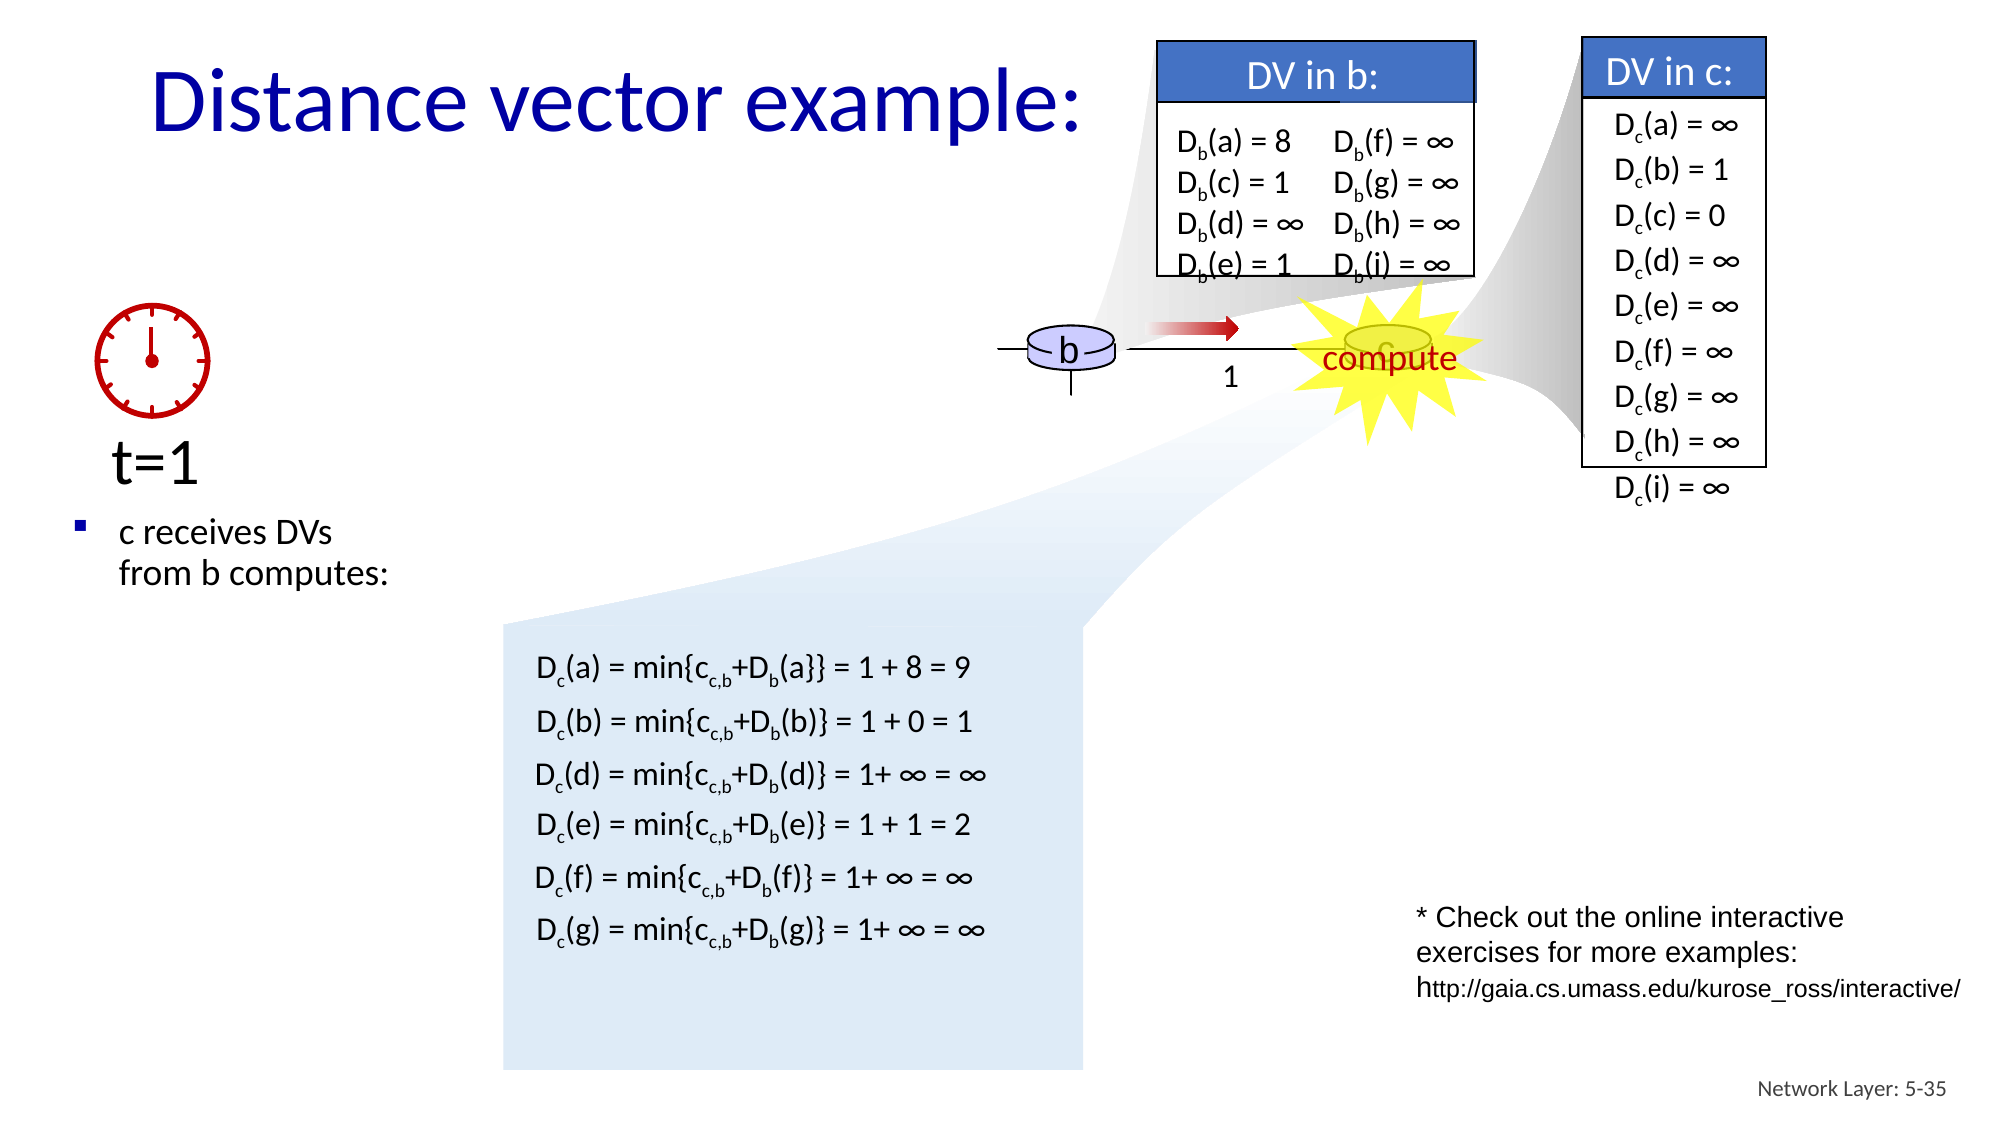

# Distance vector example: computation
DV in c:
Dc(a) = ∞
Dc(b) = 1
Dc(c) = 0
Dc(d) = ∞
Dc(e) = ∞
Dc(f) = ∞
Dc(g) = ∞
Dc(h) = ∞
Dc(i) = ∞

DV in b:

Db(a) = 8
Db(c) = 1
Db(d) = ∞
Db(e) = 1
Db(f) = ∞
Db(g) = ∞
Db(h) = ∞
Db(i) = ∞

compute

t=1
a

c

b

1
8

1
1
c receives DVs from b computes:

d

f

e

Dc(a) = min{cc,b+Db(a}} = 1 + 8 = 9
Dc(b) = min{cc,b+Db(b)} = 1 + 0 = 1
Dc(d) = min{cc,b+Db(d)} = 1+ ∞ = ∞
Dc(e) = min{cc,b+Db(e)} = 1 + 1 = 2
Dc(f) = min{cc,b+Db(f)} = 1+ ∞ = ∞
* Check out the online interactive exercises for more examples: http://gaia.cs.umass.edu/kurose_ross/interactive/
Dc(g) = min{cc,b+Db(g)} = 1+ ∞ = ∞
g

i

h

Network Layer: 5-35